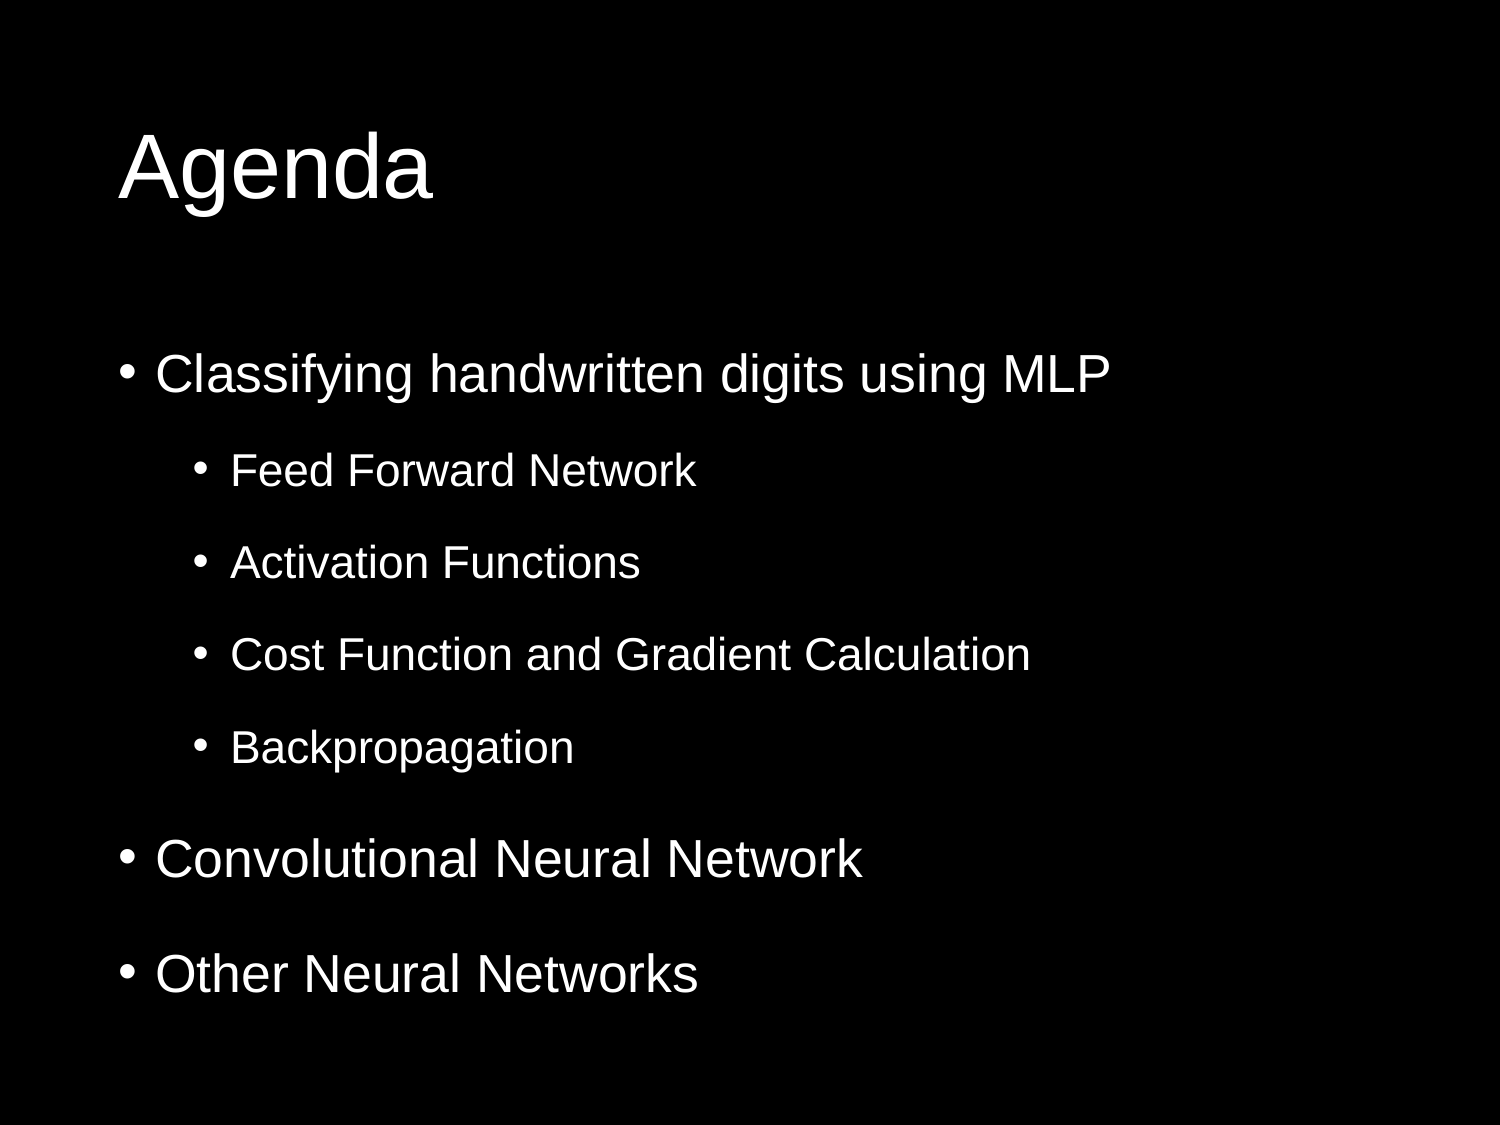

# Agenda
Classifying handwritten digits using MLP
Feed Forward Network
Activation Functions
Cost Function and Gradient Calculation
Backpropagation
Convolutional Neural Network
Other Neural Networks